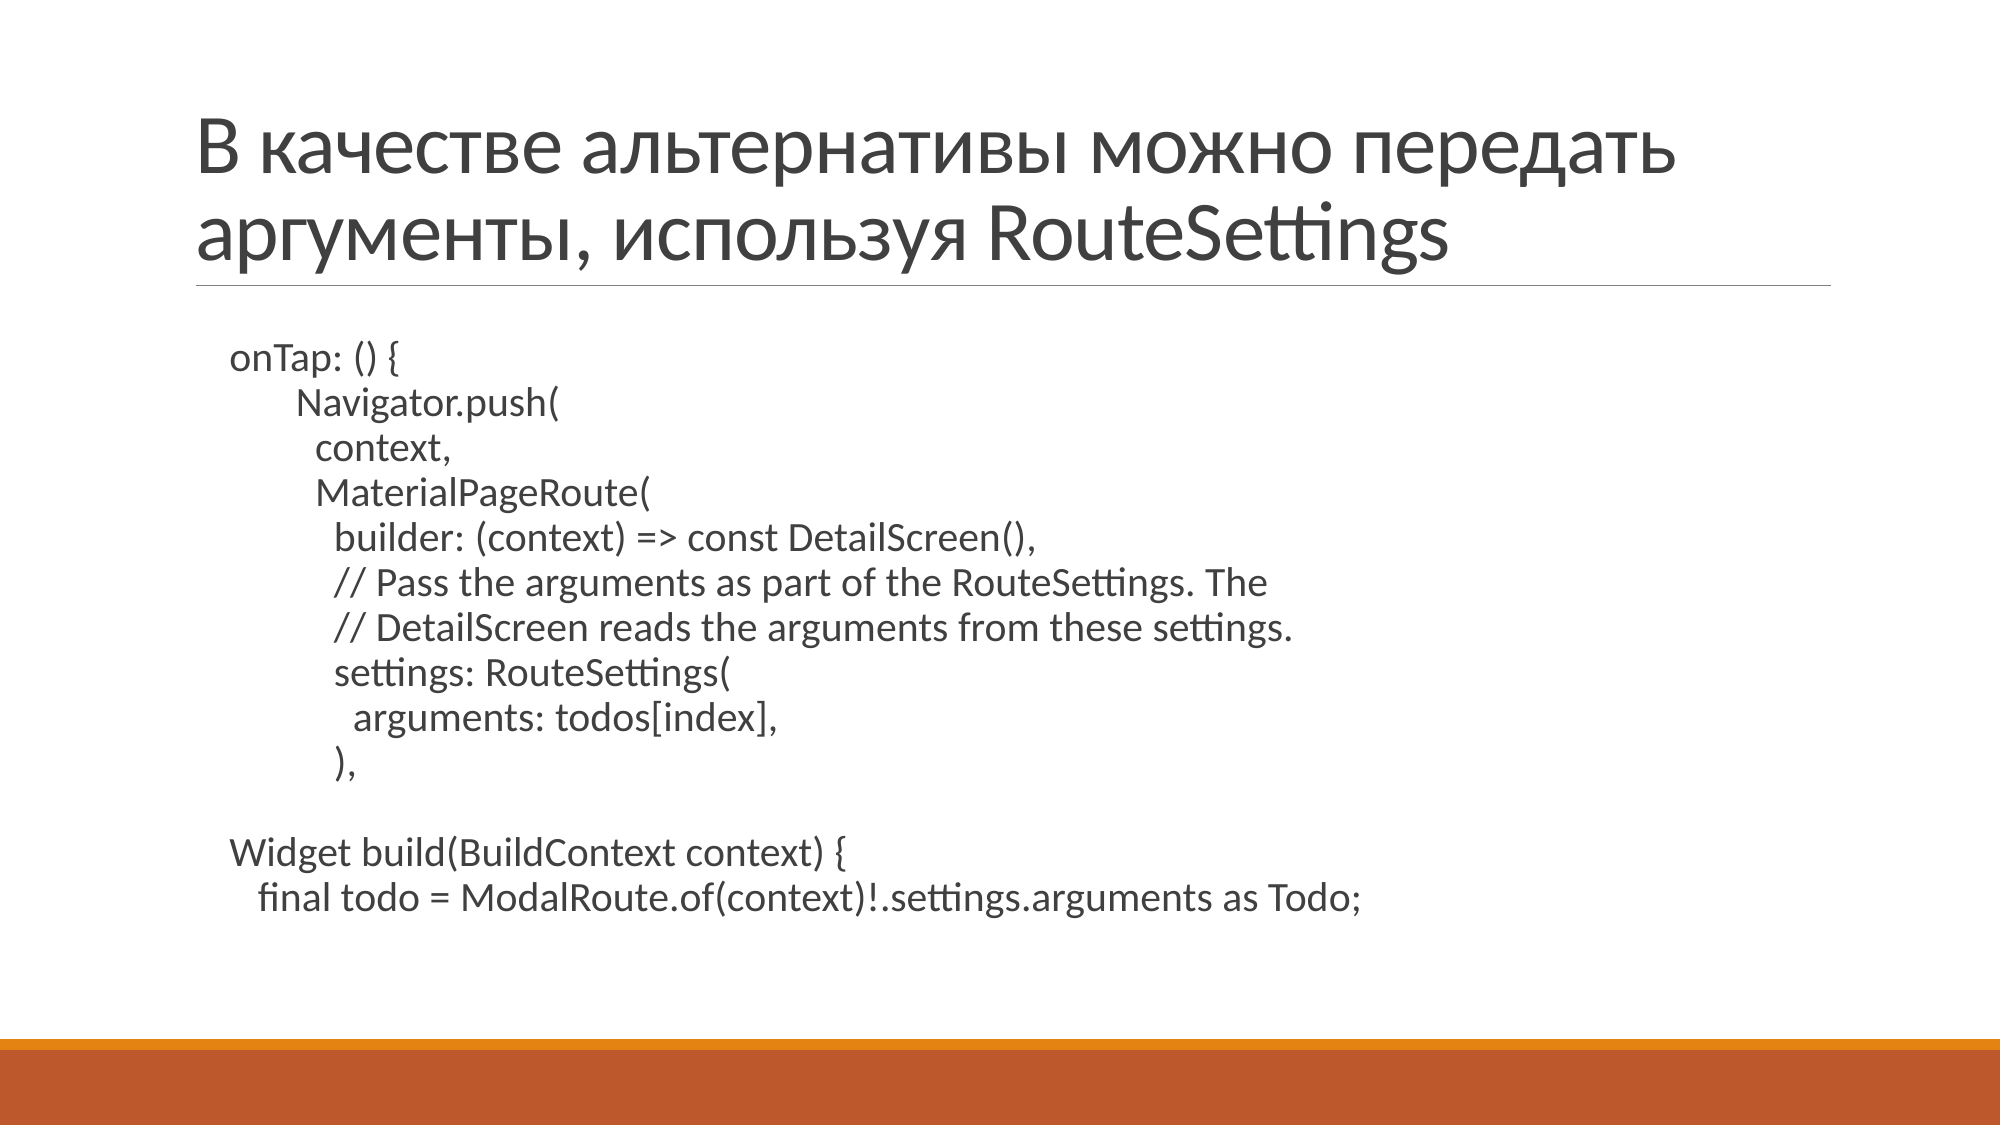

# В качестве альтернативы можно передать аргументы, используя RouteSettings
 onTap: () {
        Navigator.push(
          context,
          MaterialPageRoute(
            builder: (context) => const DetailScreen(),
            // Pass the arguments as part of the RouteSettings. The
            // DetailScreen reads the arguments from these settings.
            settings: RouteSettings(
              arguments: todos[index],
            ),

 Widget build(BuildContext context) {
    final todo = ModalRoute.of(context)!.settings.arguments as Todo;